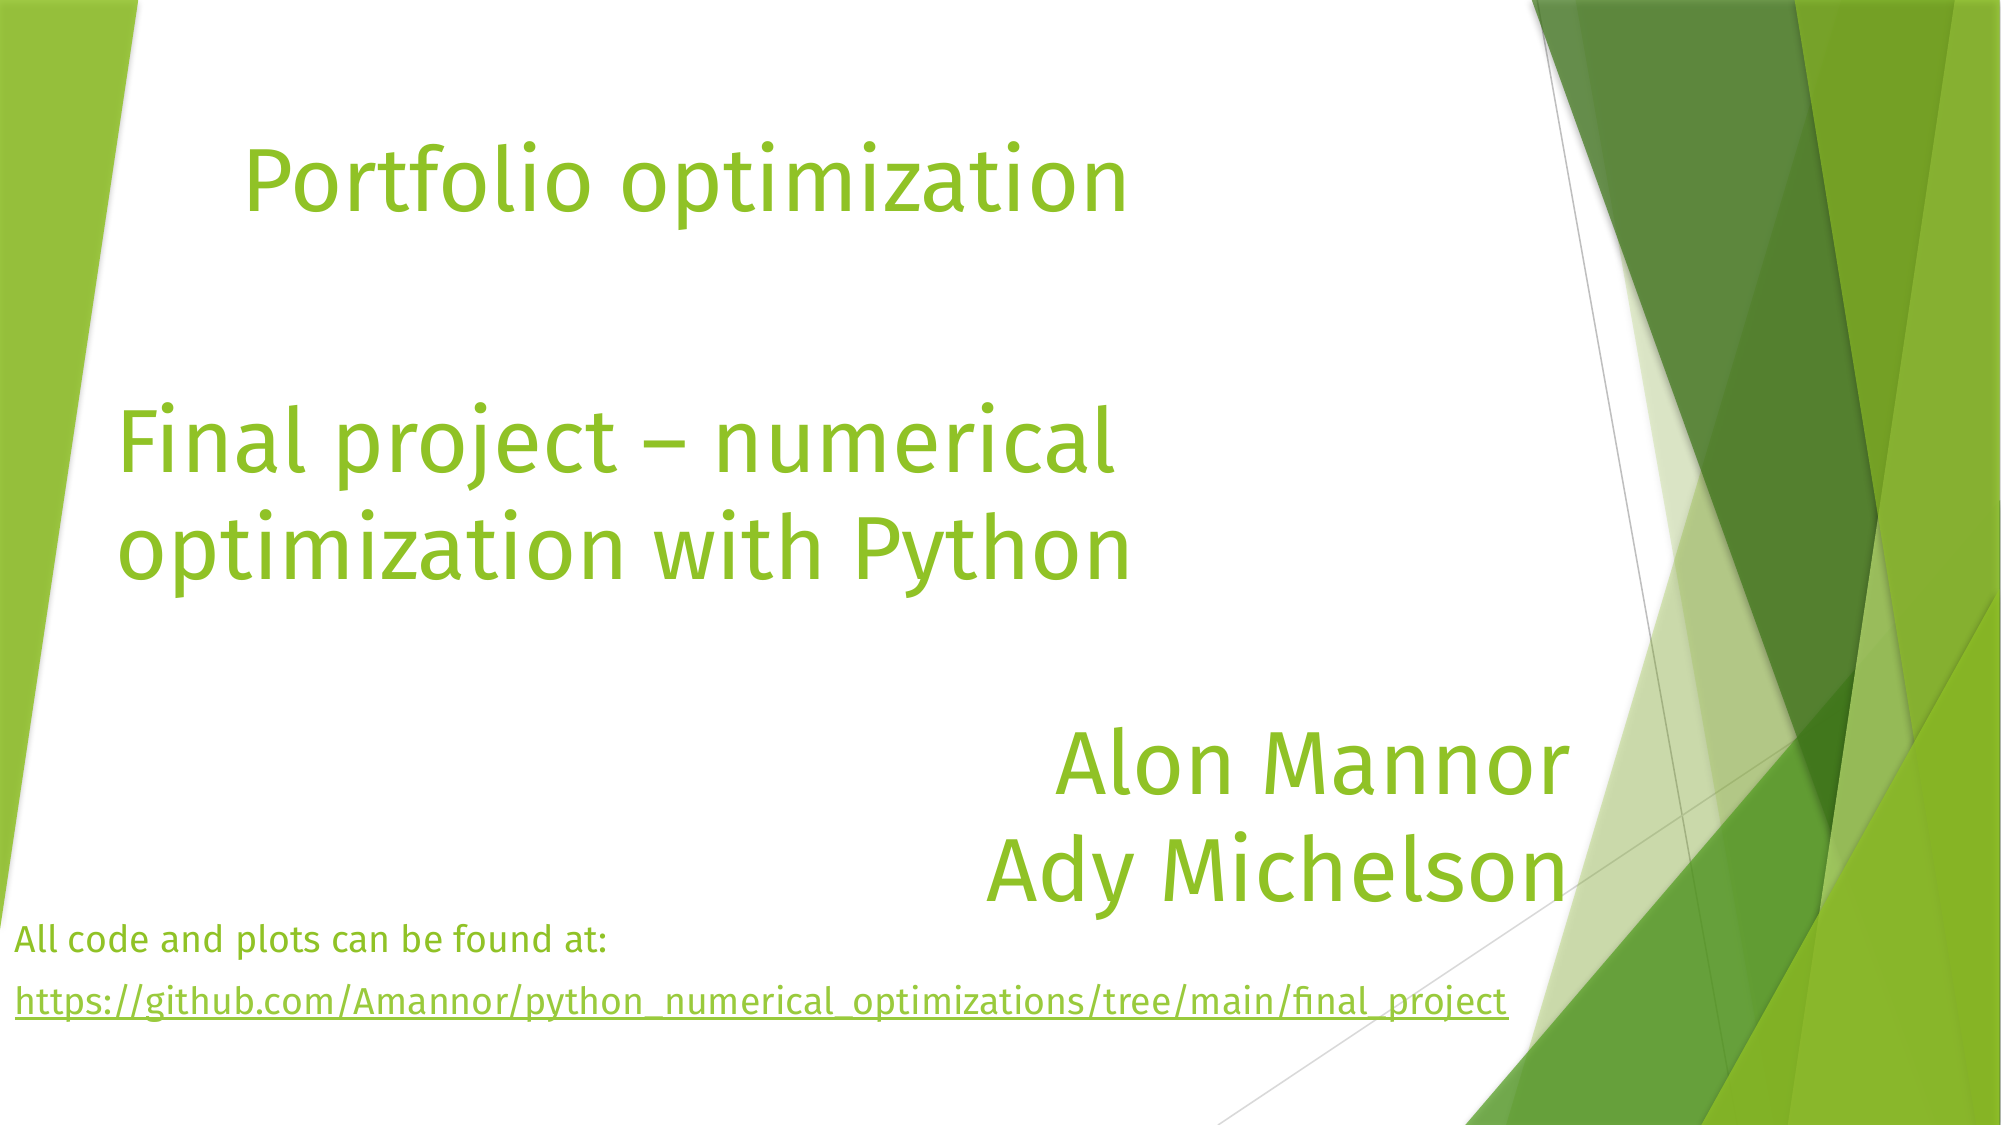

# Portfolio optimization
Final project – numerical optimization with Python

Alon Mannor
Ady Michelson
All code and plots can be found at:
https://github.com/Amannor/python_numerical_optimizations/tree/main/final_project